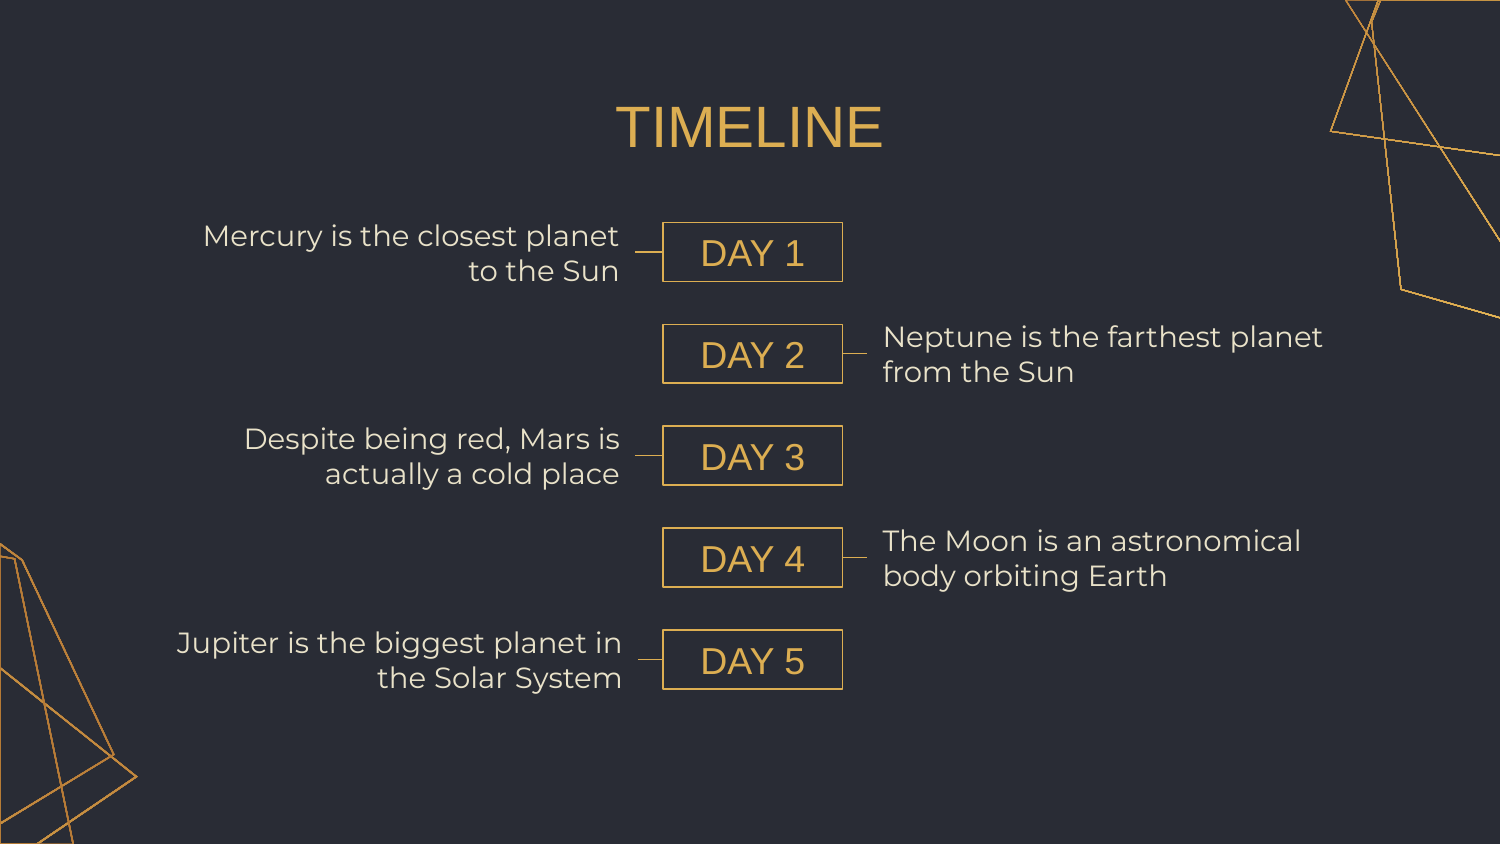

# TIMELINE
Mercury is the closest planet to the Sun
DAY 1
Neptune is the farthest planet from the Sun
DAY 2
Despite being red, Mars is actually a cold place
DAY 3
DAY 4
The Moon is an astronomical body orbiting Earth
Jupiter is the biggest planet in the Solar System
DAY 5